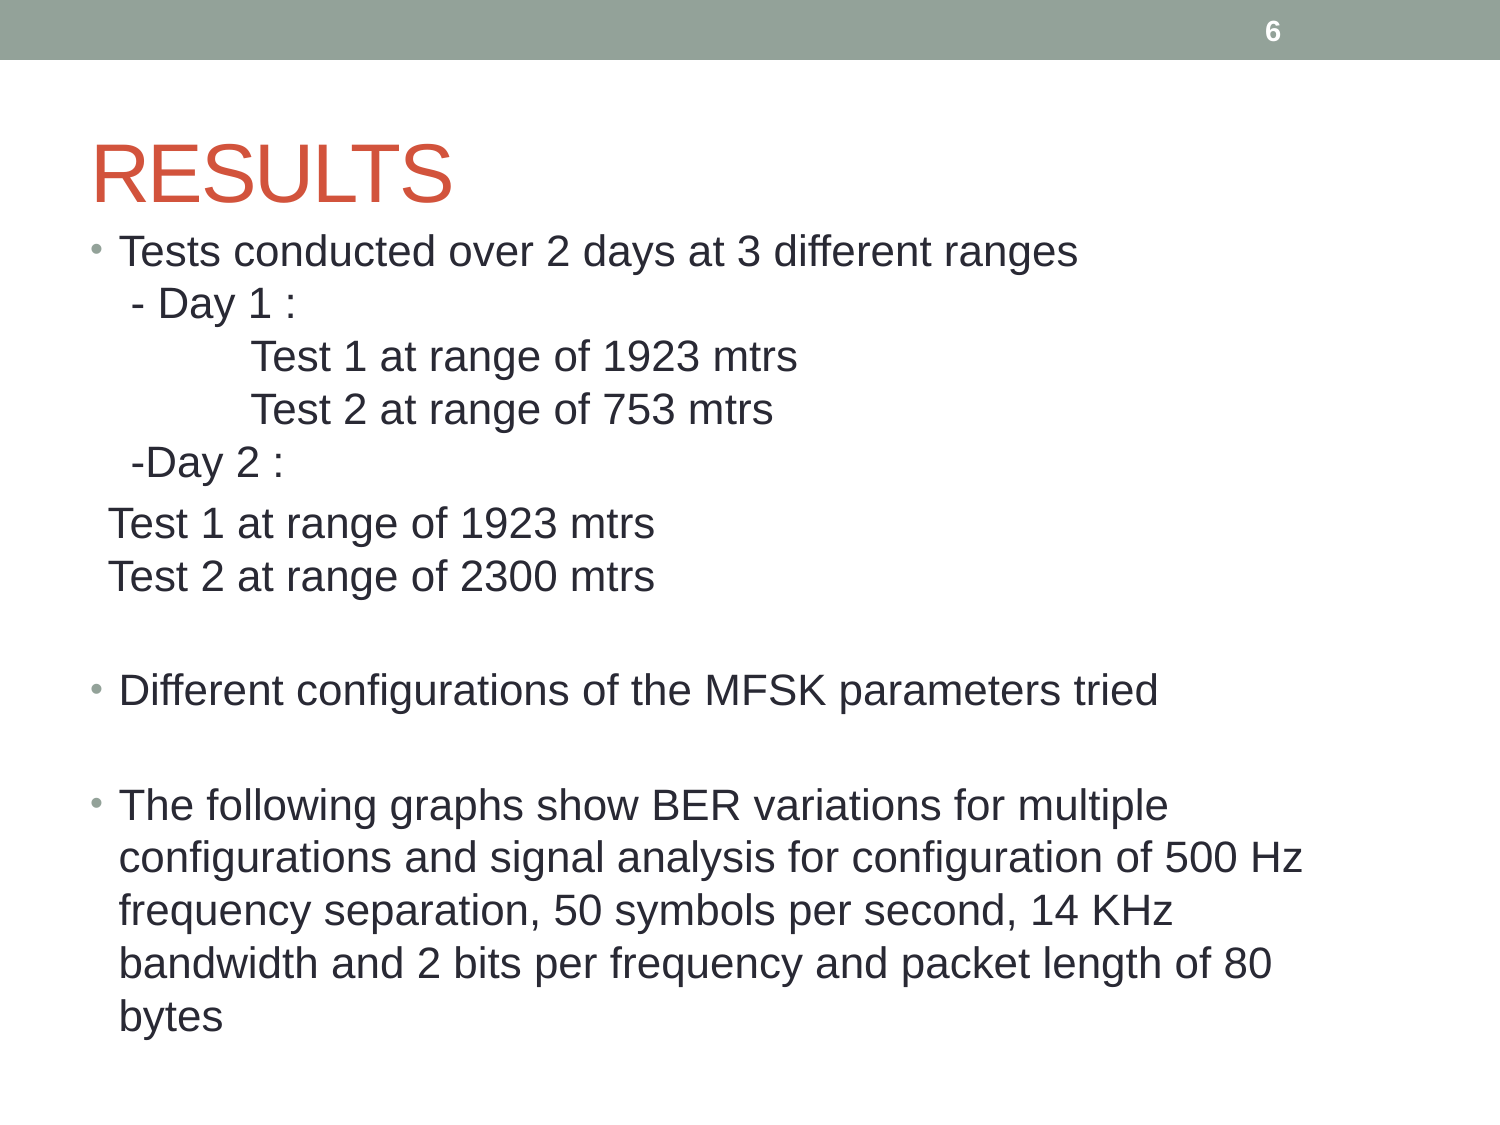

6
# RESULTS
Tests conducted over 2 days at 3 different ranges
 - Day 1 :
	Test 1 at range of 1923 mtrs
	Test 2 at range of 753 mtrs
 -Day 2 :
	Test 1 at range of 1923 mtrs
	Test 2 at range of 2300 mtrs
Different configurations of the MFSK parameters tried
The following graphs show BER variations for multiple configurations and signal analysis for configuration of 500 Hz frequency separation, 50 symbols per second, 14 KHz bandwidth and 2 bits per frequency and packet length of 80 bytes